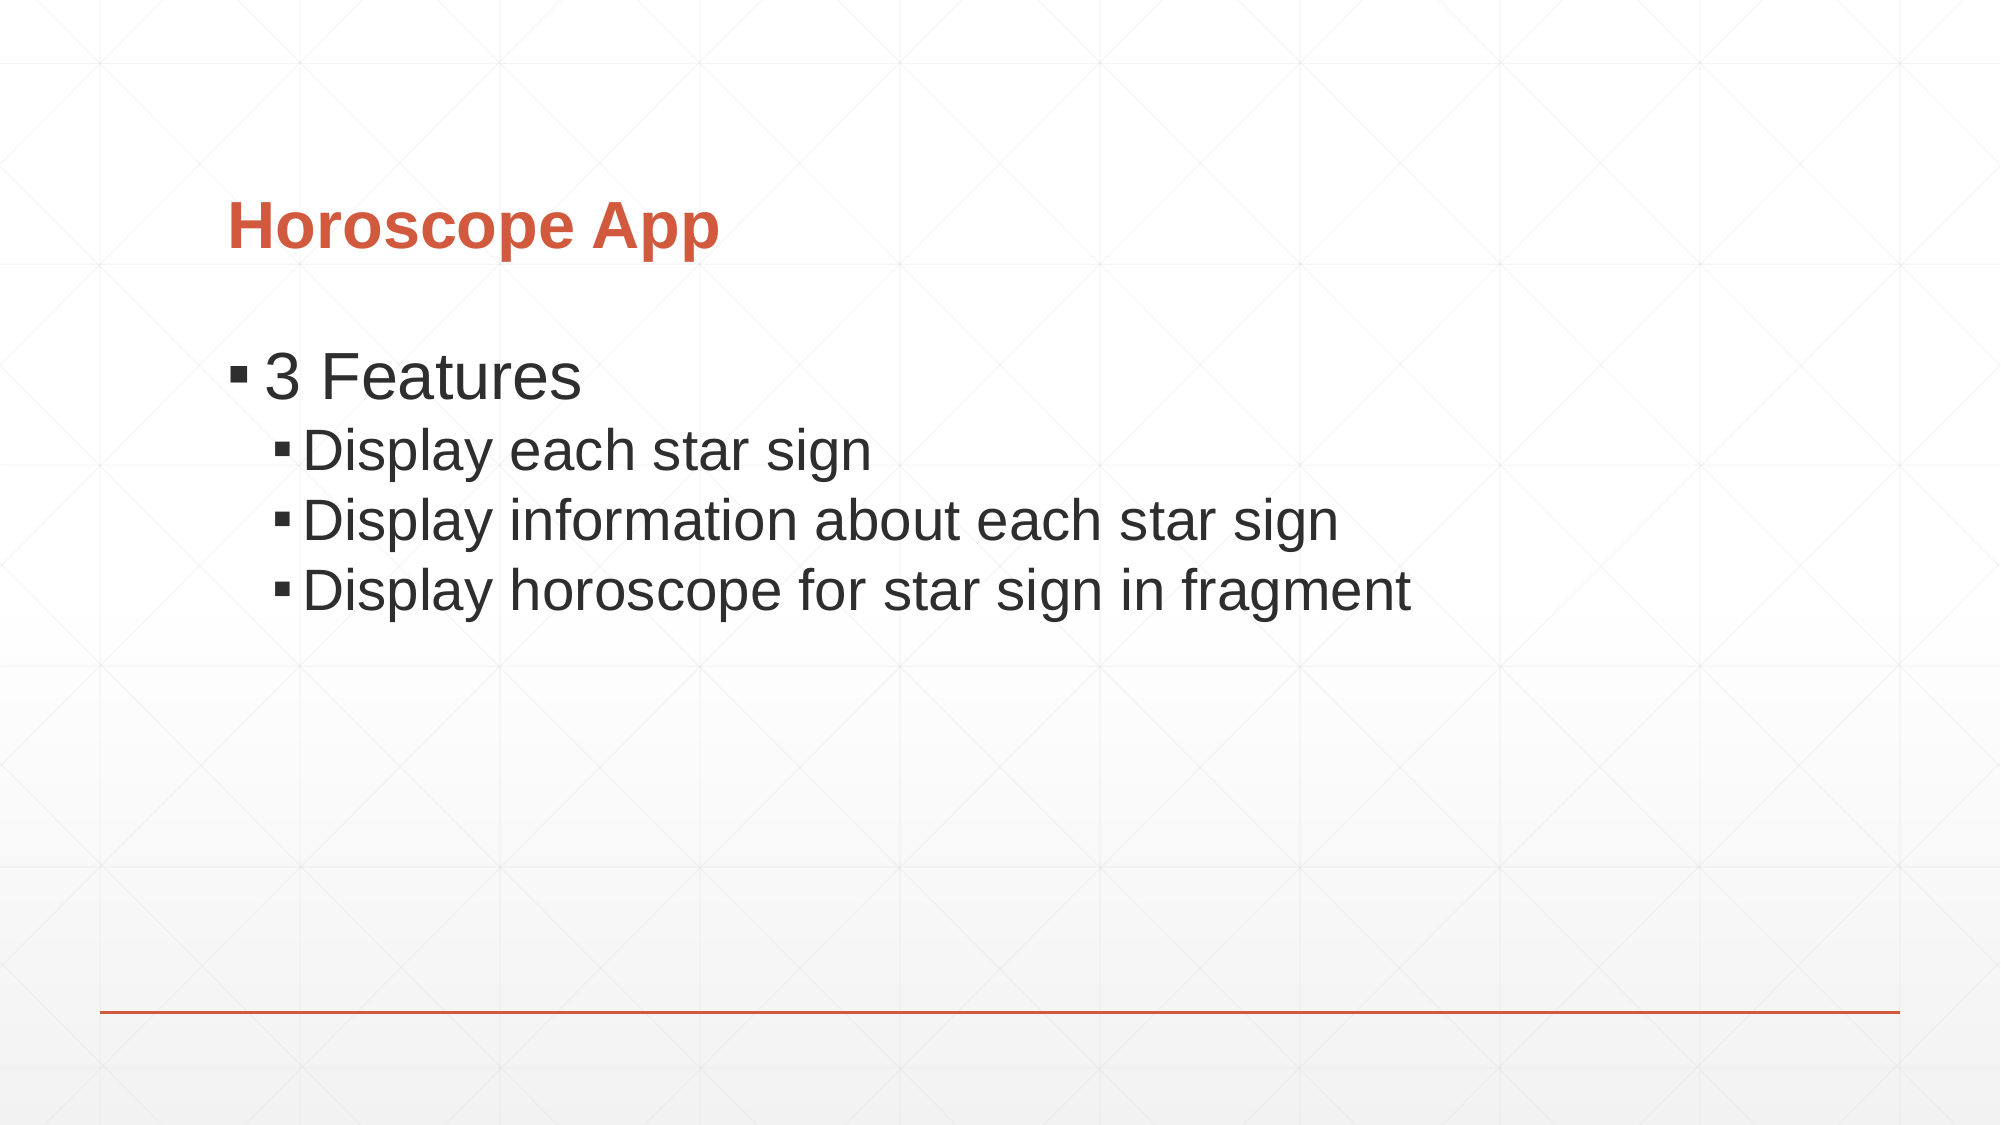

# Horoscope App
3 Features
Display each star sign
Display information about each star sign
Display horoscope for star sign in fragment